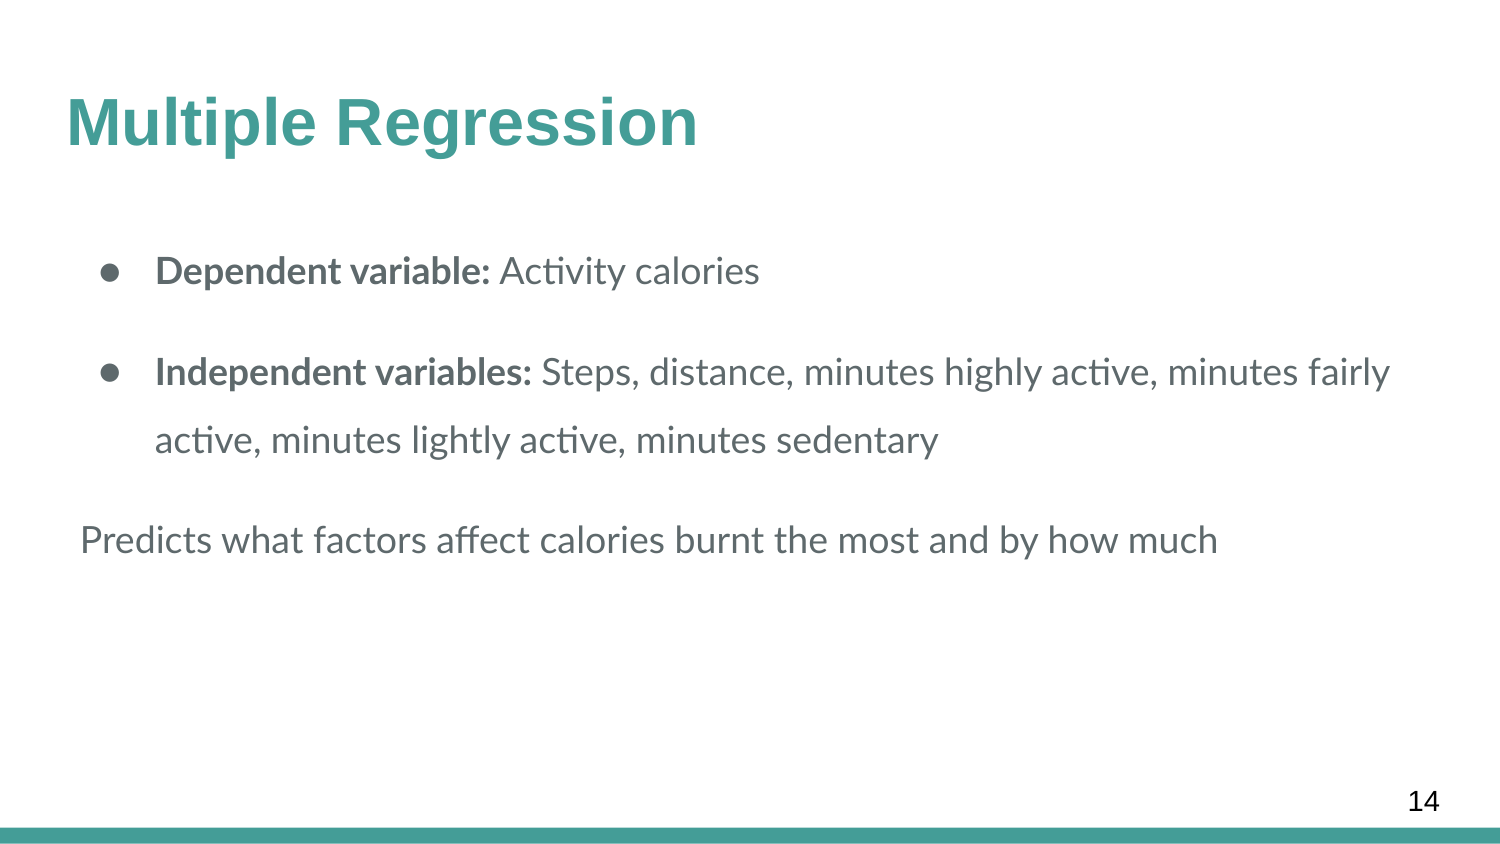

# Multiple Regression
Dependent variable: Activity calories
Independent variables: Steps, distance, minutes highly active, minutes fairly active, minutes lightly active, minutes sedentary
Predicts what factors affect calories burnt the most and by how much
14